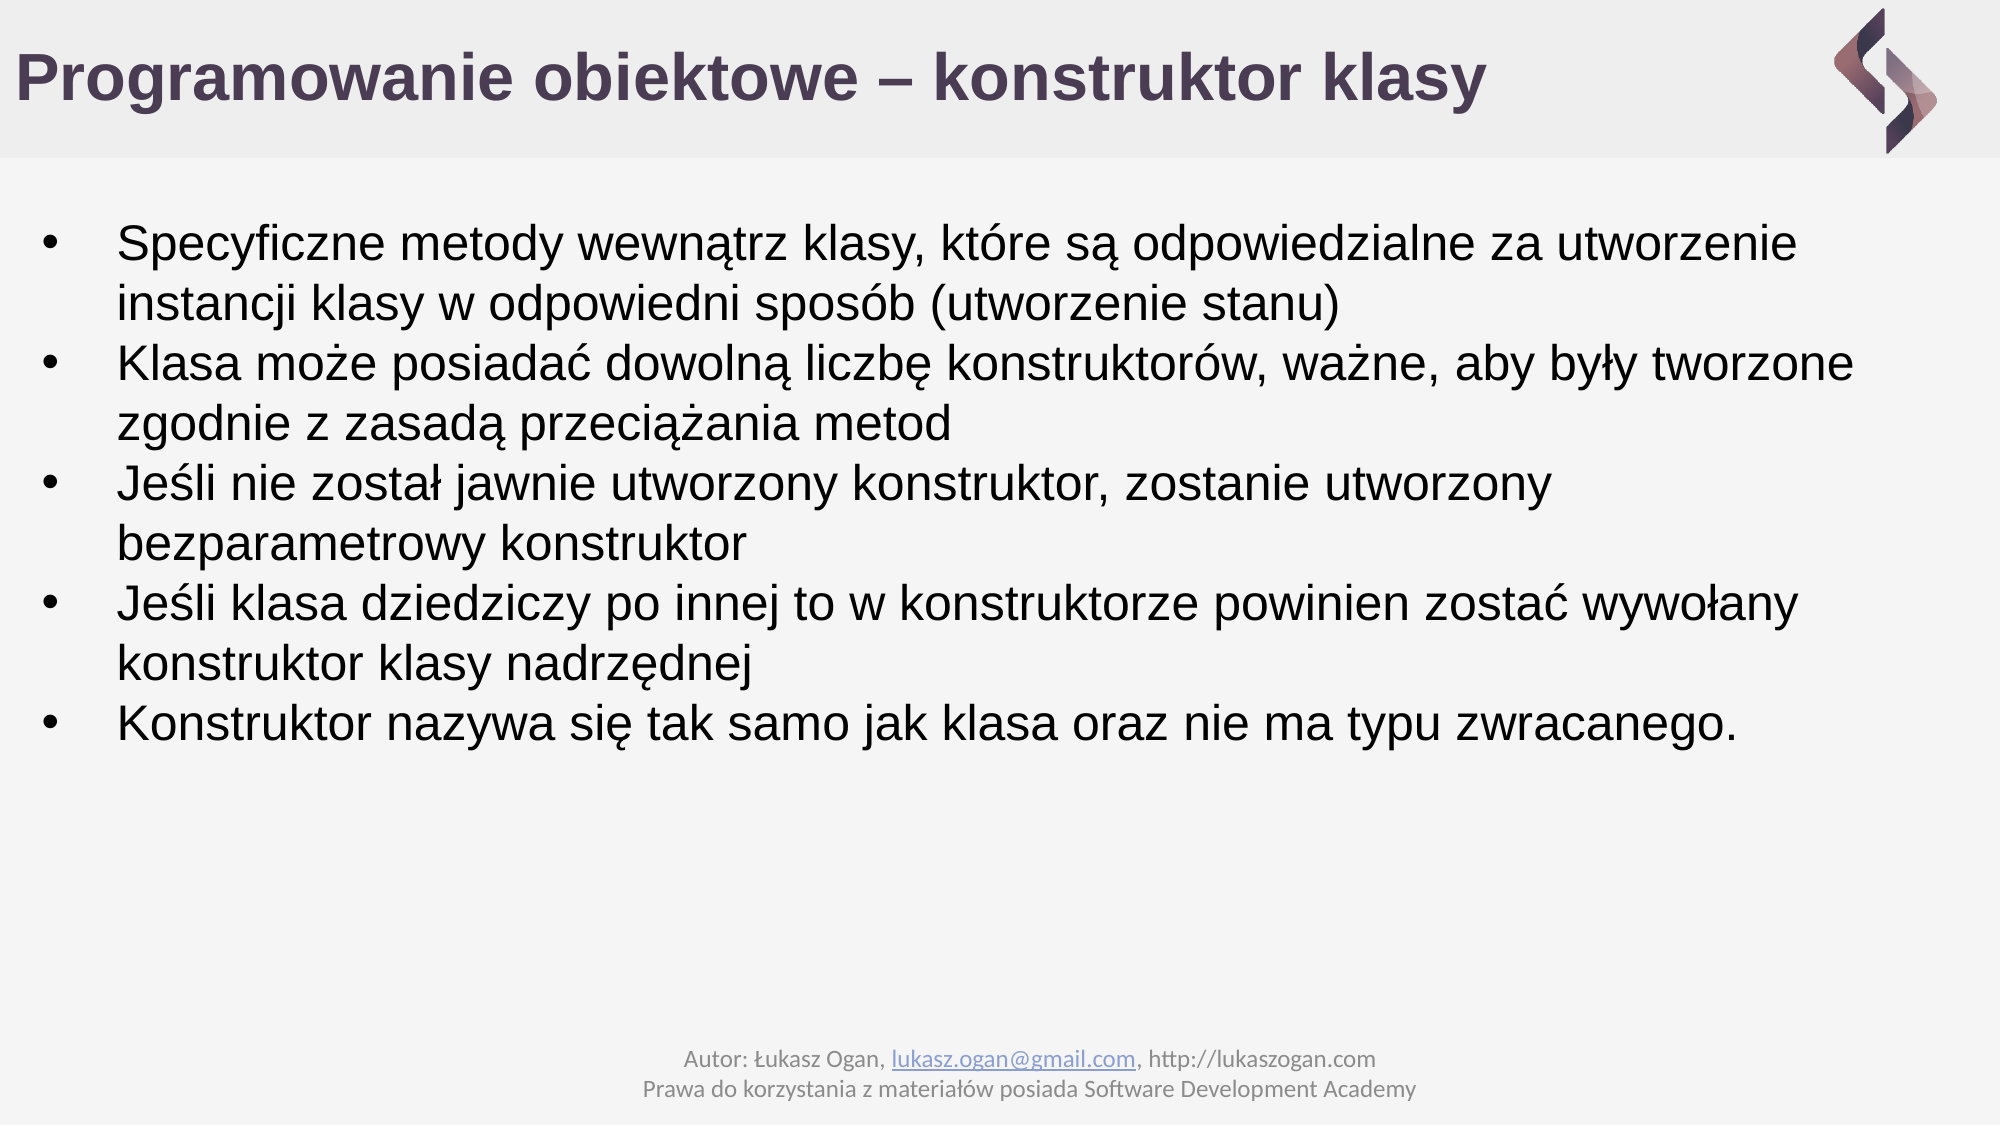

# Programowanie obiektowe – konstruktor klasy
Specyficzne metody wewnątrz klasy, które są odpowiedzialne za utworzenie instancji klasy w odpowiedni sposób (utworzenie stanu)
Klasa może posiadać dowolną liczbę konstruktorów, ważne, aby były tworzone zgodnie z zasadą przeciążania metod
Jeśli nie został jawnie utworzony konstruktor, zostanie utworzony bezparametrowy konstruktor
Jeśli klasa dziedziczy po innej to w konstruktorze powinien zostać wywołany konstruktor klasy nadrzędnej
Konstruktor nazywa się tak samo jak klasa oraz nie ma typu zwracanego.
Autor: Łukasz Ogan, lukasz.ogan@gmail.com, http://lukaszogan.com
Prawa do korzystania z materiałów posiada Software Development Academy